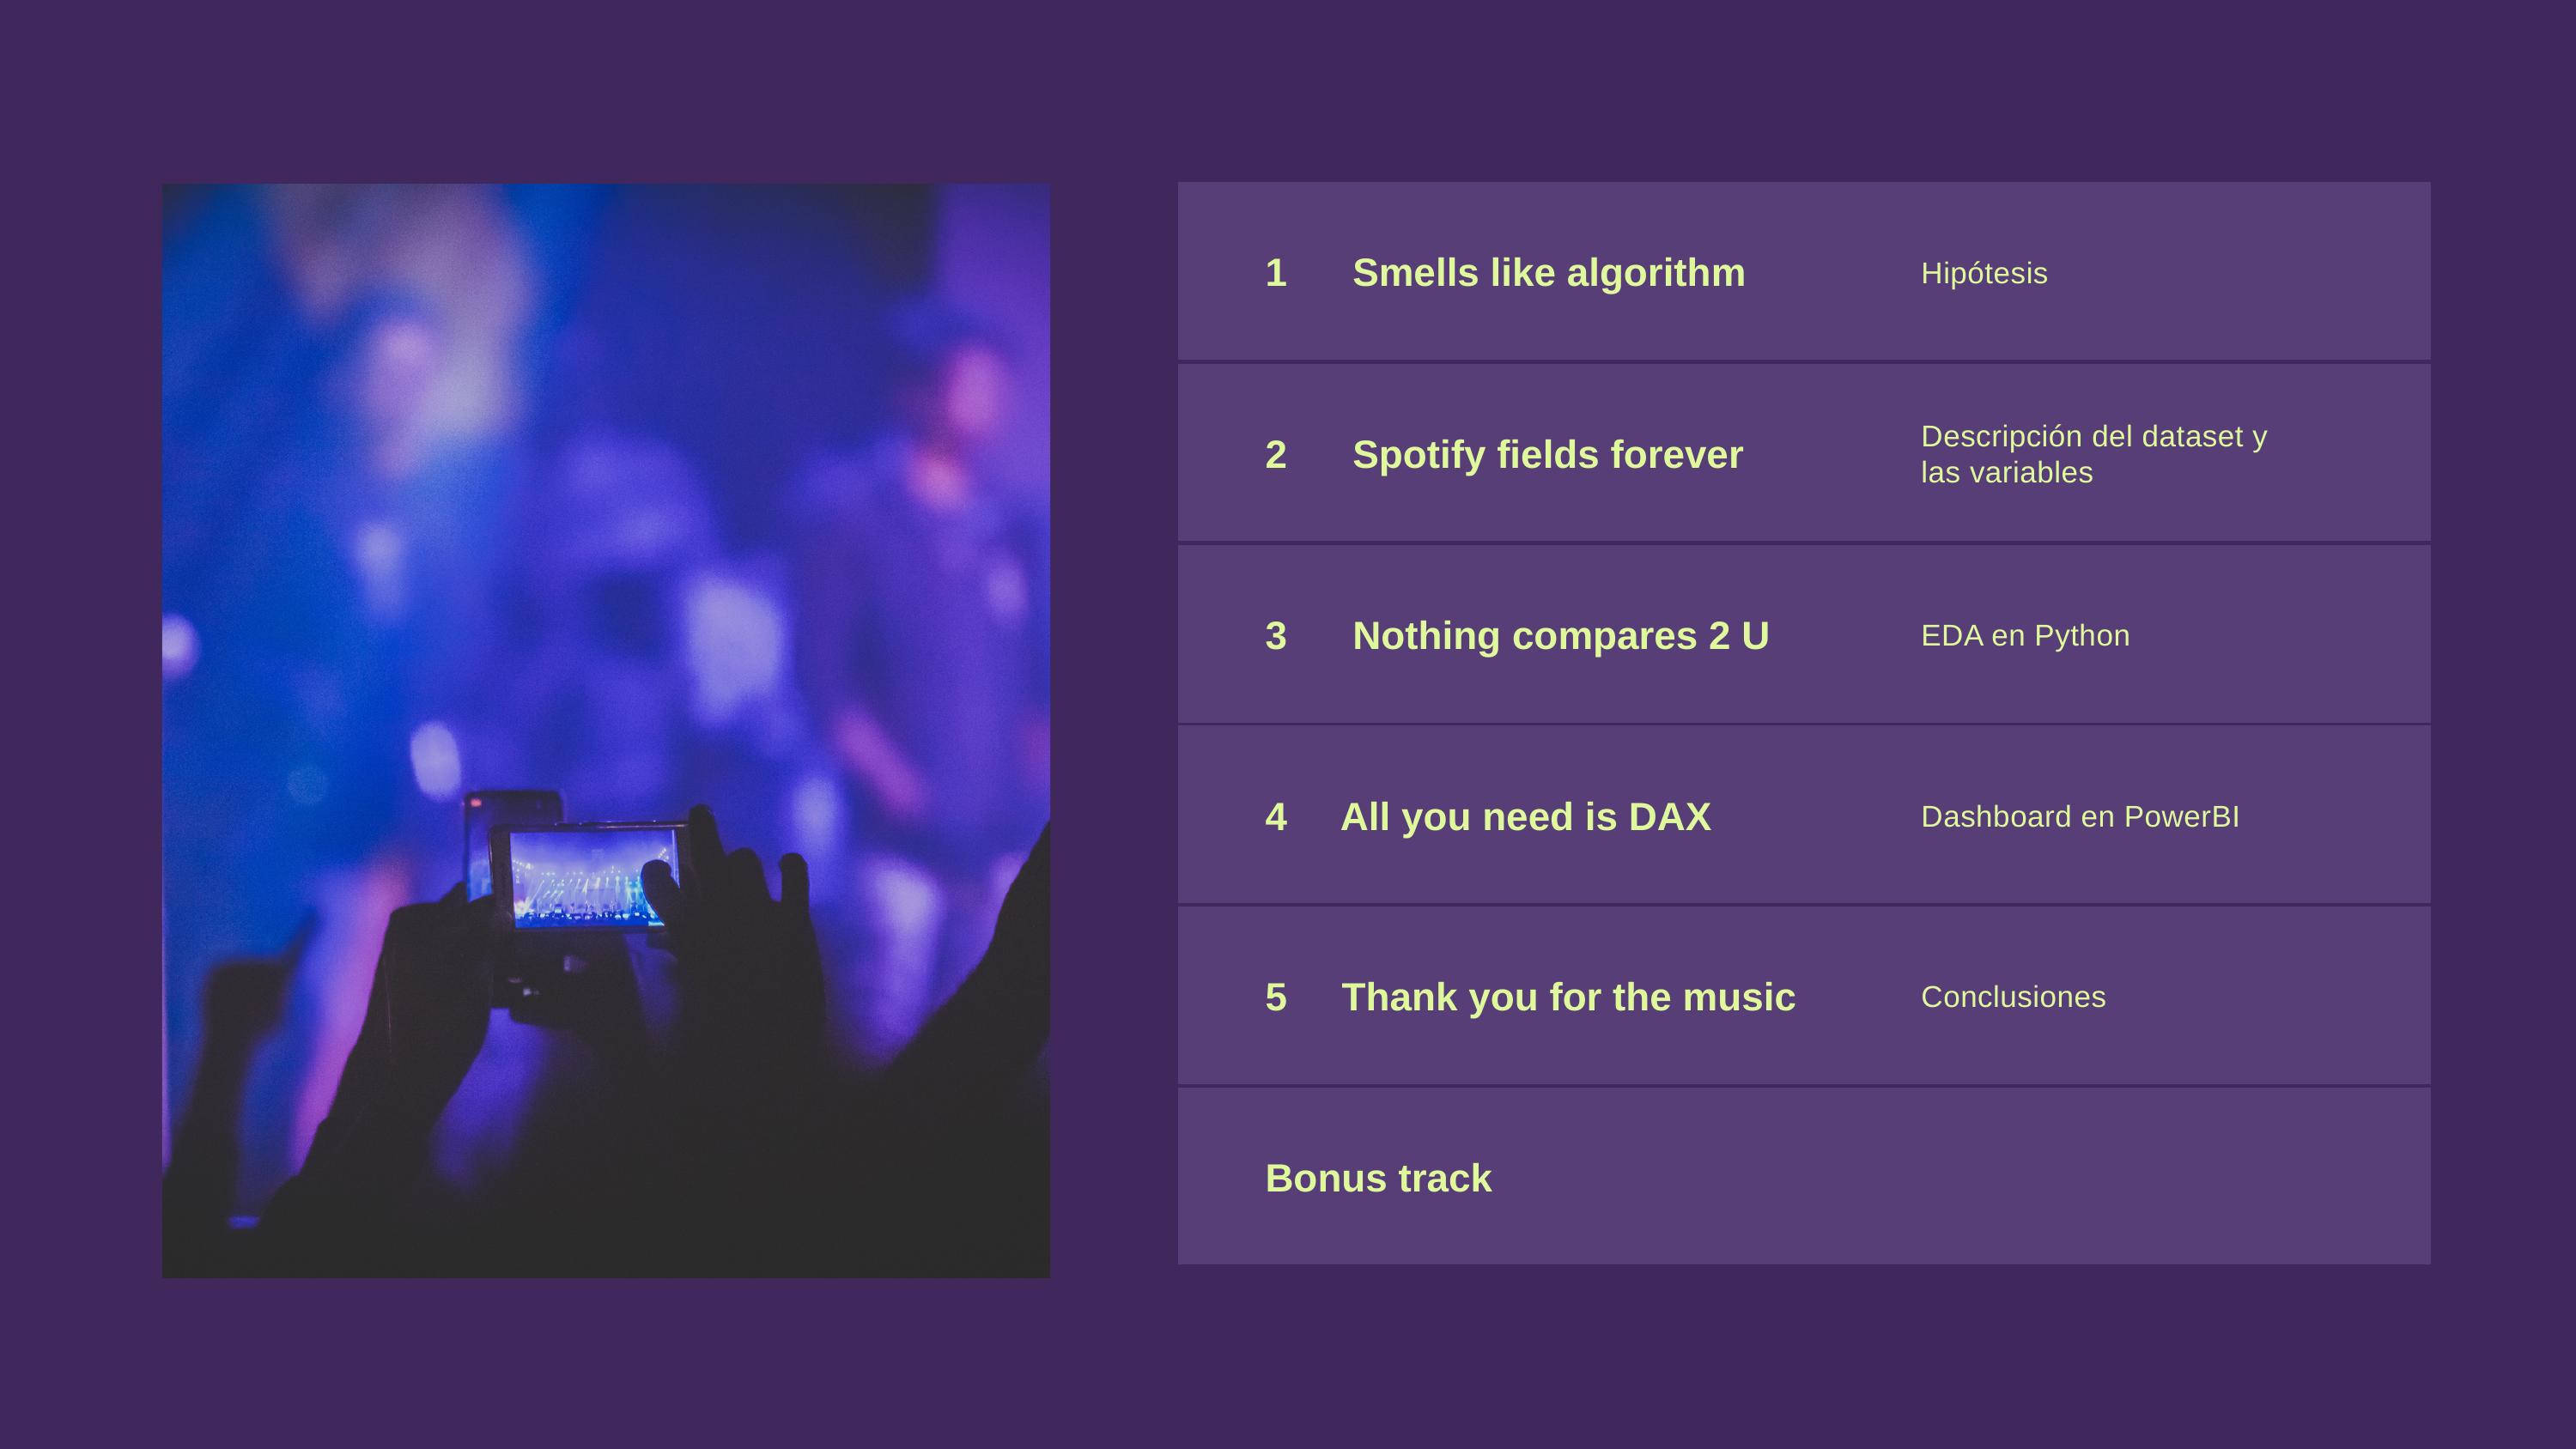

1      Smells like algorithm

Hipótesis

     2      Spotify fields forever
Descripción del dataset y las variables

     3      Nothing compares 2 U
EDA en Python

     4     All you need is DAX
Dashboard en PowerBI

     5     Thank you for the music
Conclusiones

     Bonus track